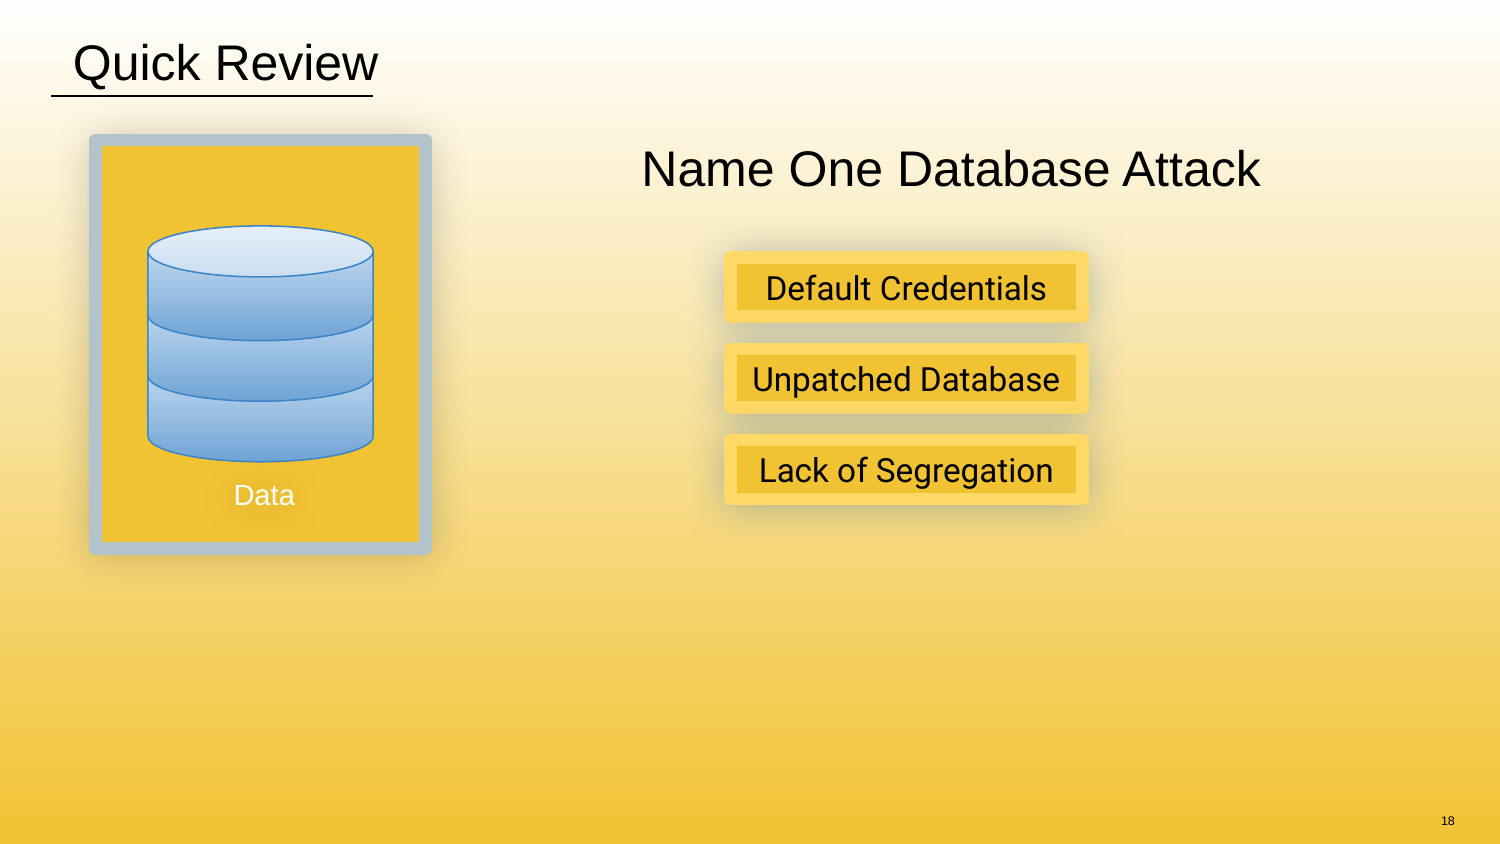

# Quick Review

Name One Database Attack

Default Credentials

Unpatched Database
Lack of Segregation
Data
18